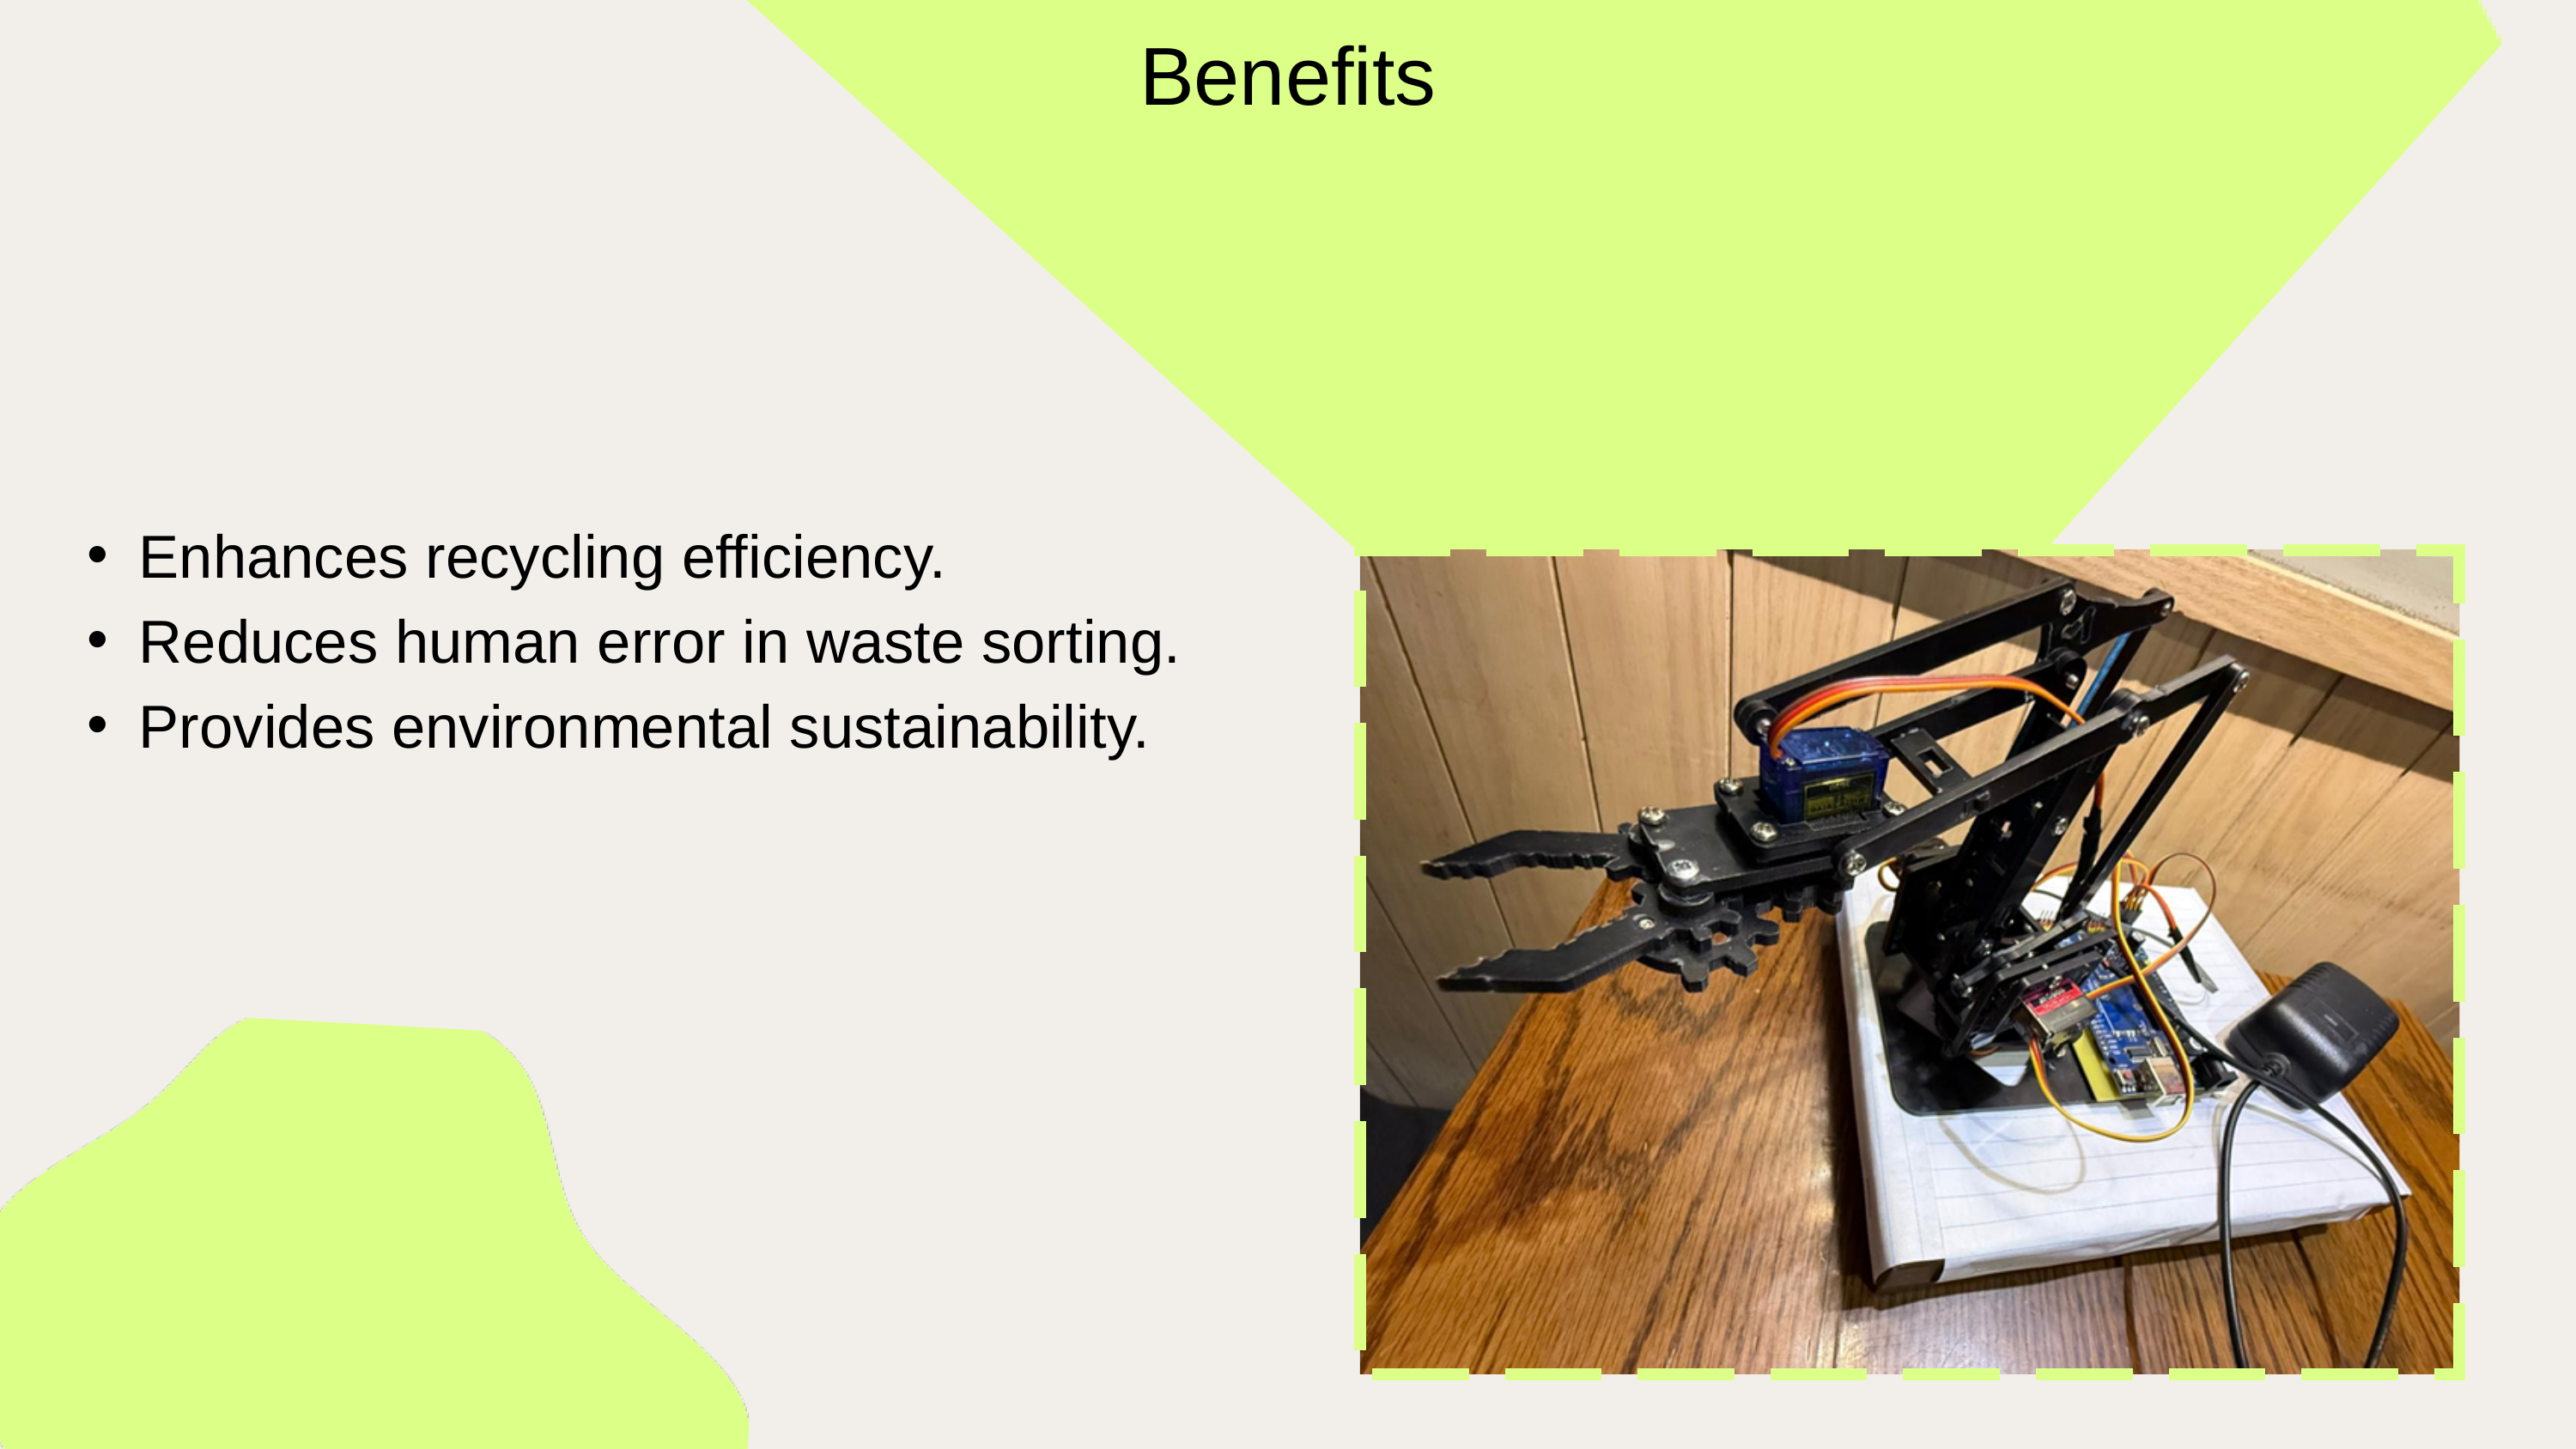

Benefits
Enhances recycling efficiency.
Reduces human error in waste sorting.
Provides environmental sustainability.